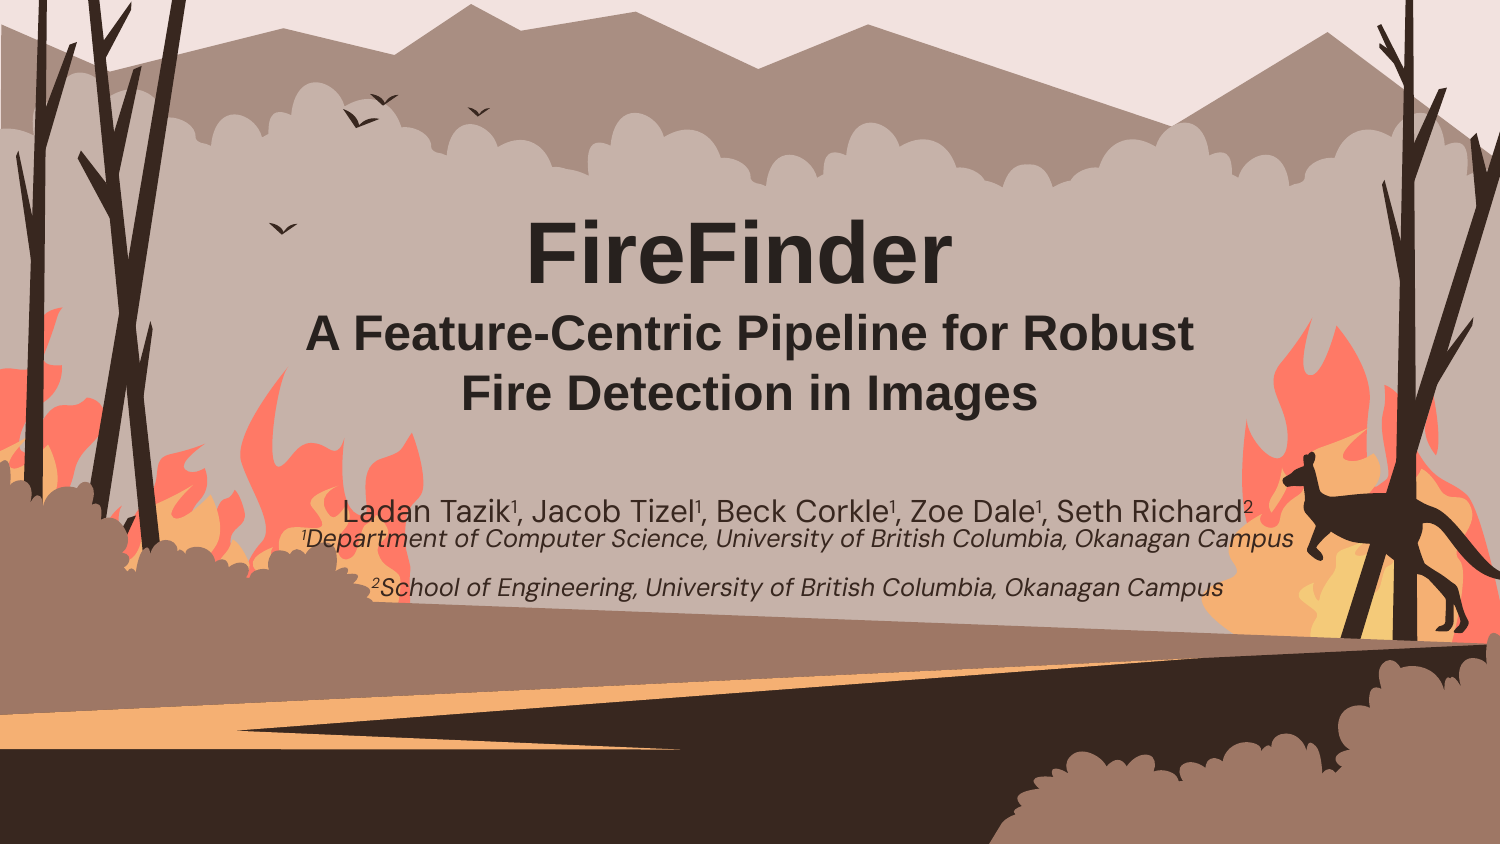

FireFinder
A Feature-Centric Pipeline for Robust Fire Detection in Images

 Ladan Tazik1, Jacob Tizel1, Beck Corkle1, Zoe Dale1, Seth Richard2
1Department of Computer Science, University of British Columbia, Okanagan Campus
2School of Engineering, University of British Columbia, Okanagan Campus